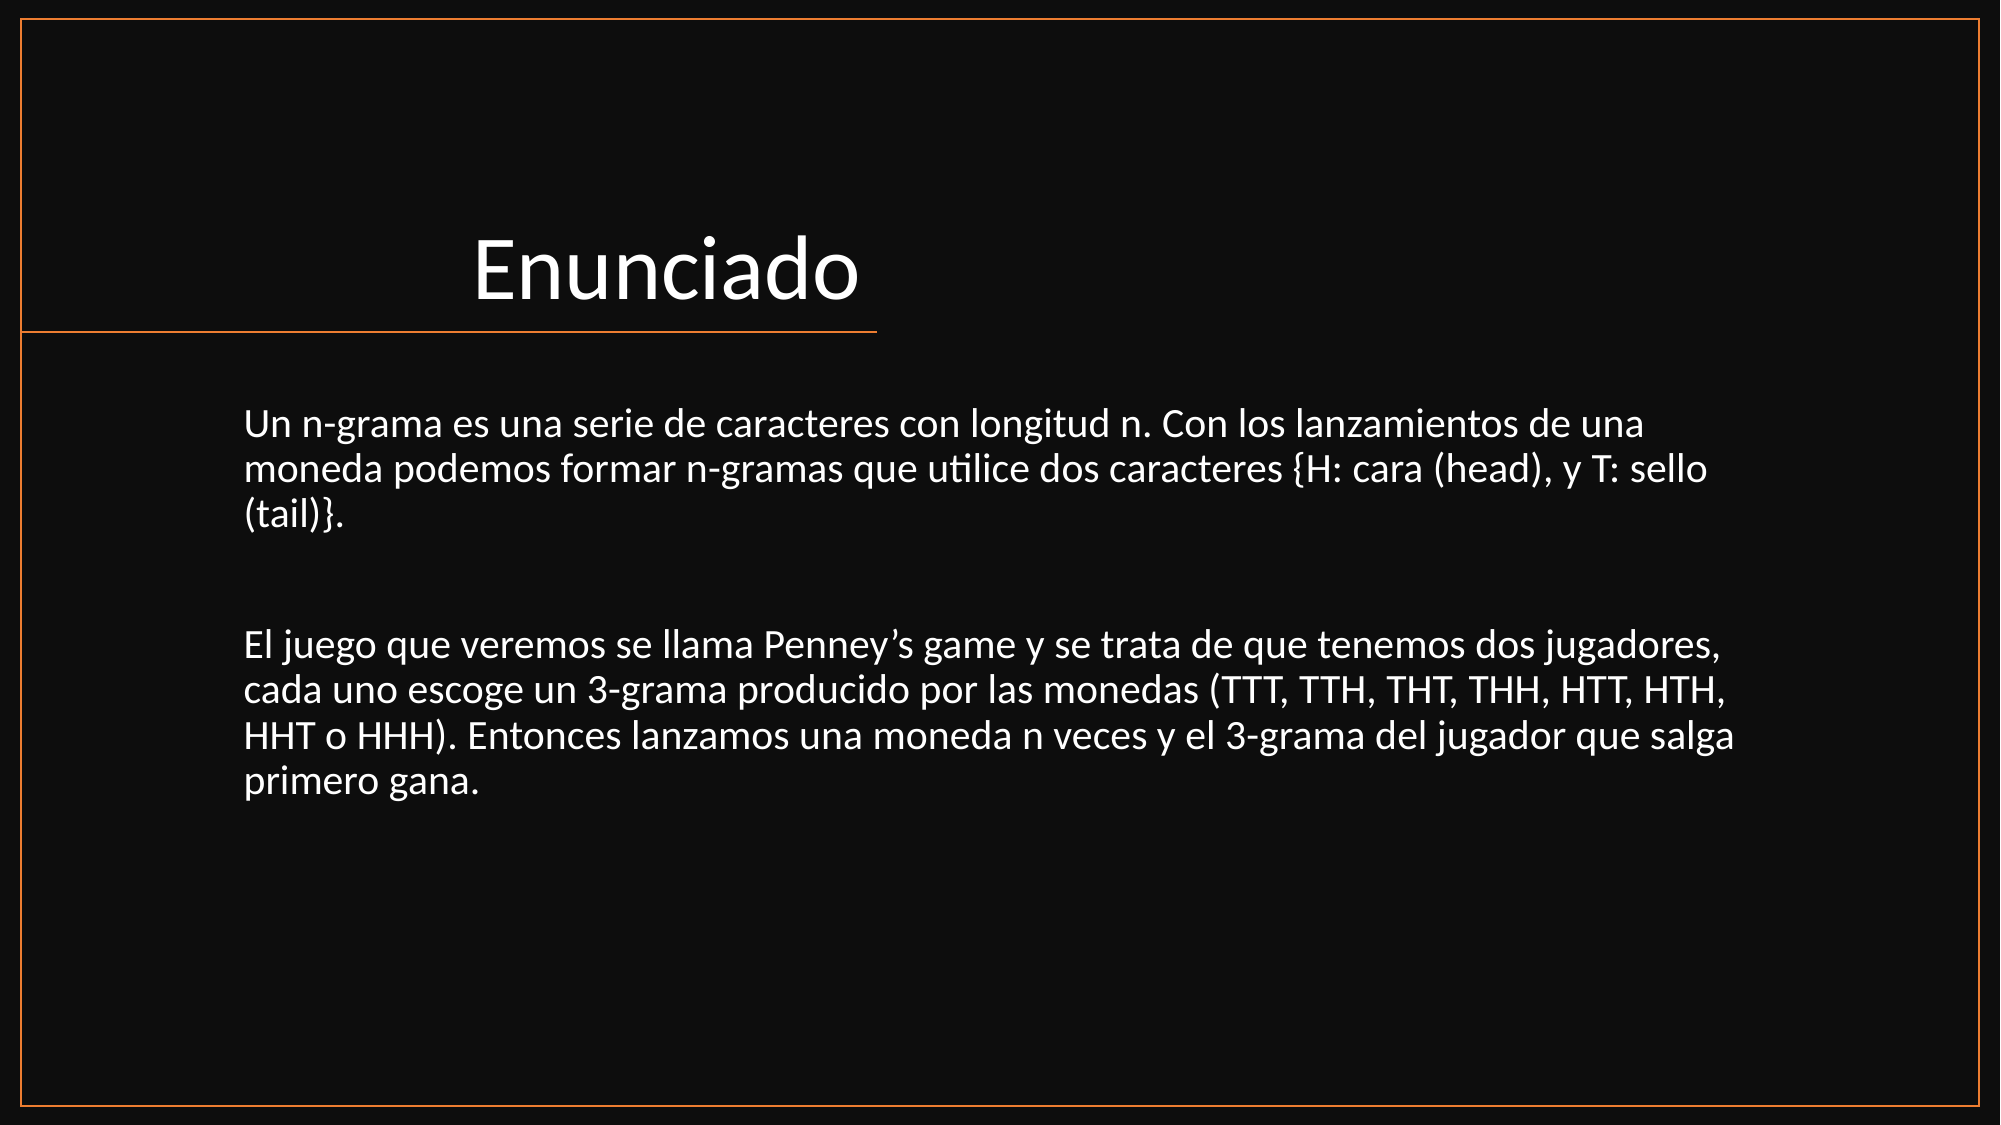

# Enunciado
Un n-grama es una serie de caracteres con longitud n. Con los lanzamientos de una moneda podemos formar n-gramas que utilice dos caracteres {H: cara (head), y T: sello (tail)}.

El juego que veremos se llama Penney’s game y se trata de que tenemos dos jugadores, cada uno escoge un 3-grama producido por las monedas (TTT, TTH, THT, THH, HTT, HTH, HHT o HHH). Entonces lanzamos una moneda n veces y el 3-grama del jugador que salga primero gana.